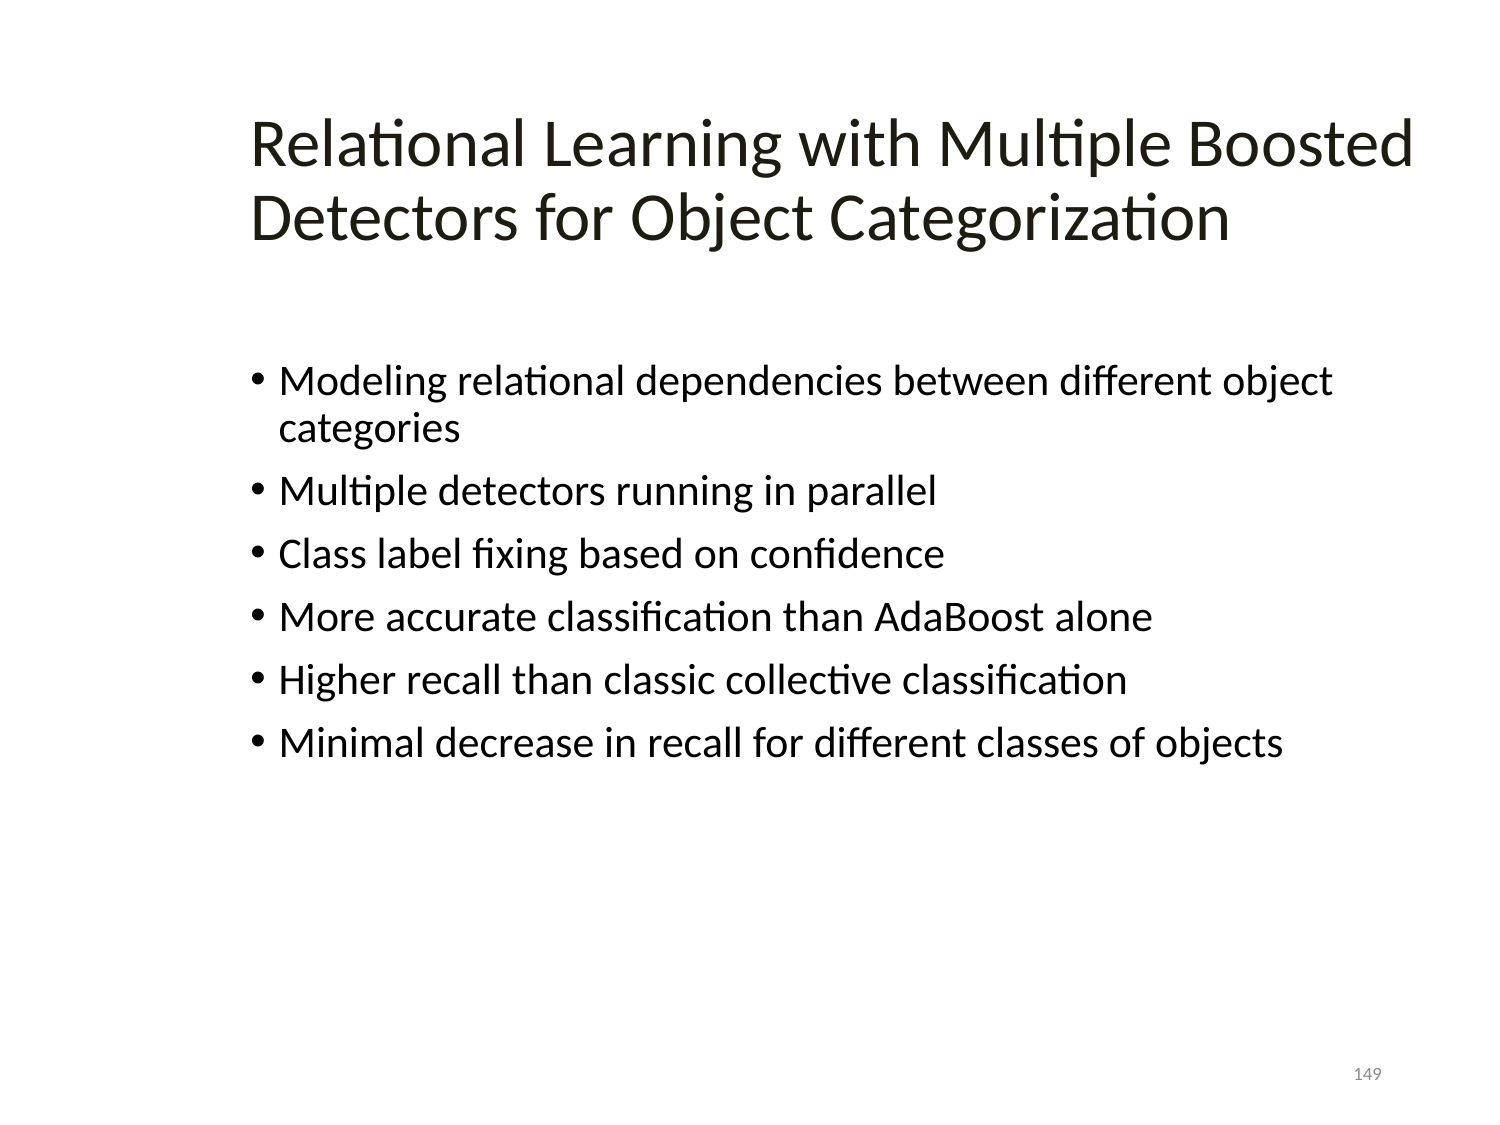

# Relational Learning with Multiple Boosted Detectors for Object Categorization
Modeling relational dependencies between different object categories
Multiple detectors running in parallel
Class label fixing based on confidence
More accurate classification than AdaBoost alone
Higher recall than classic collective classification
Minimal decrease in recall for different classes of objects
149